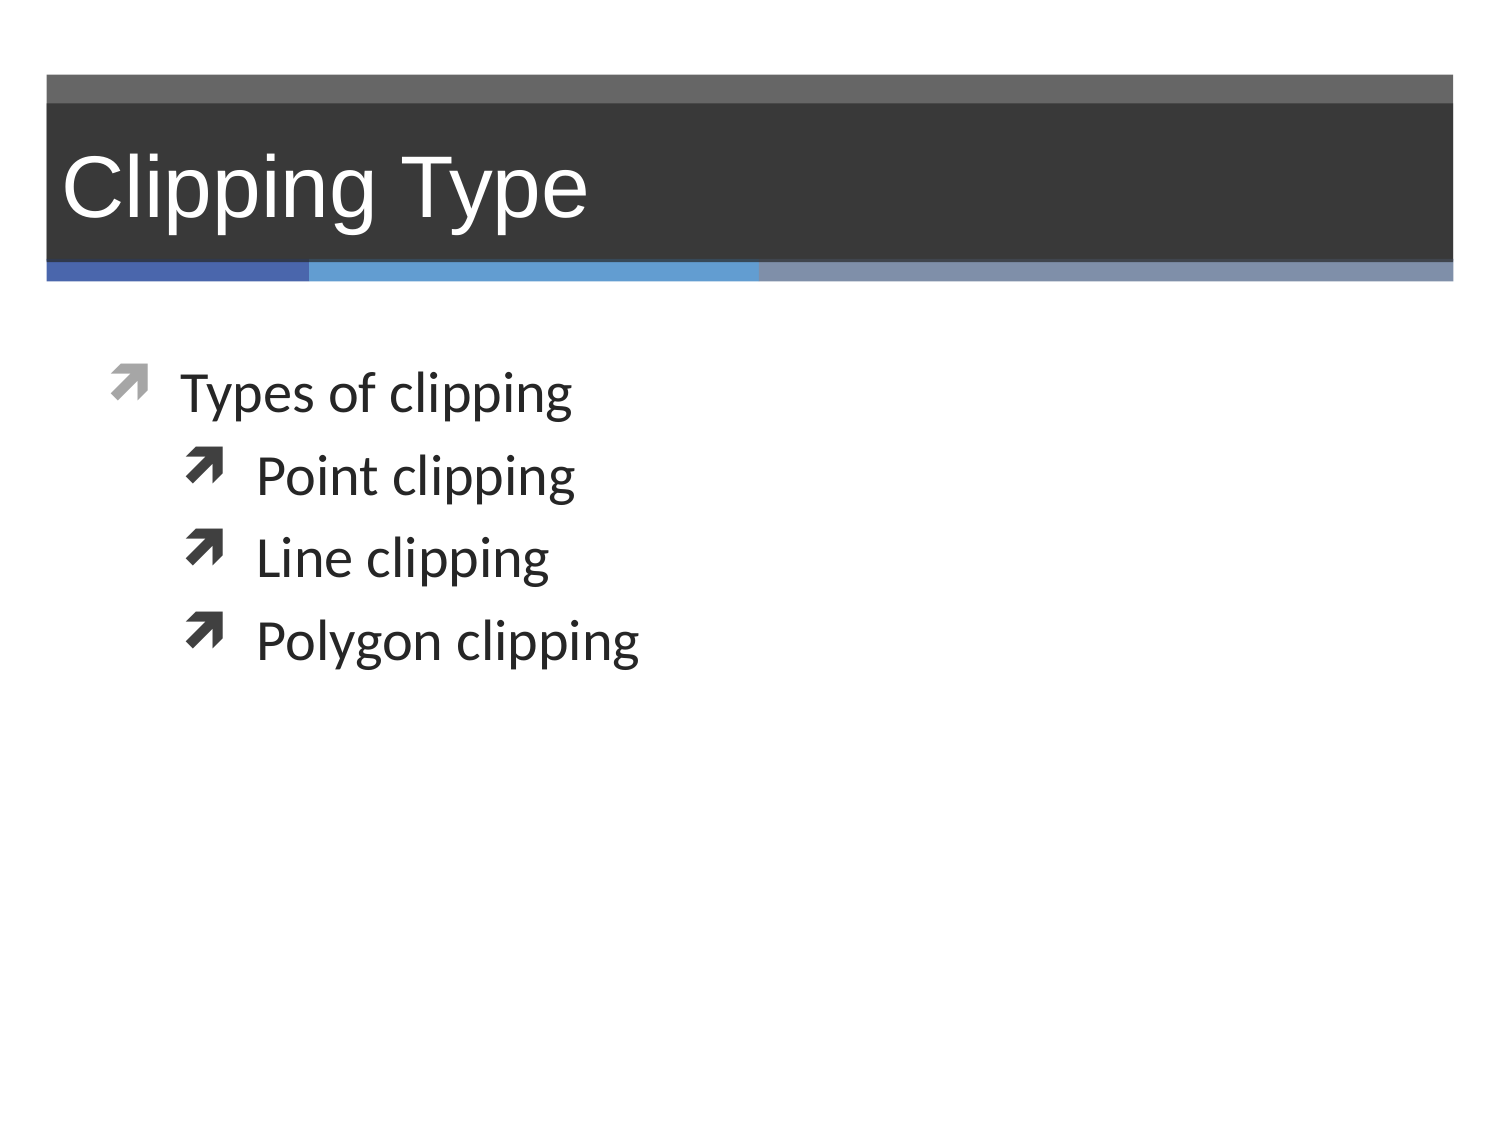

# Clipping Type
Types of clipping
Point clipping
Line clipping
Polygon clipping